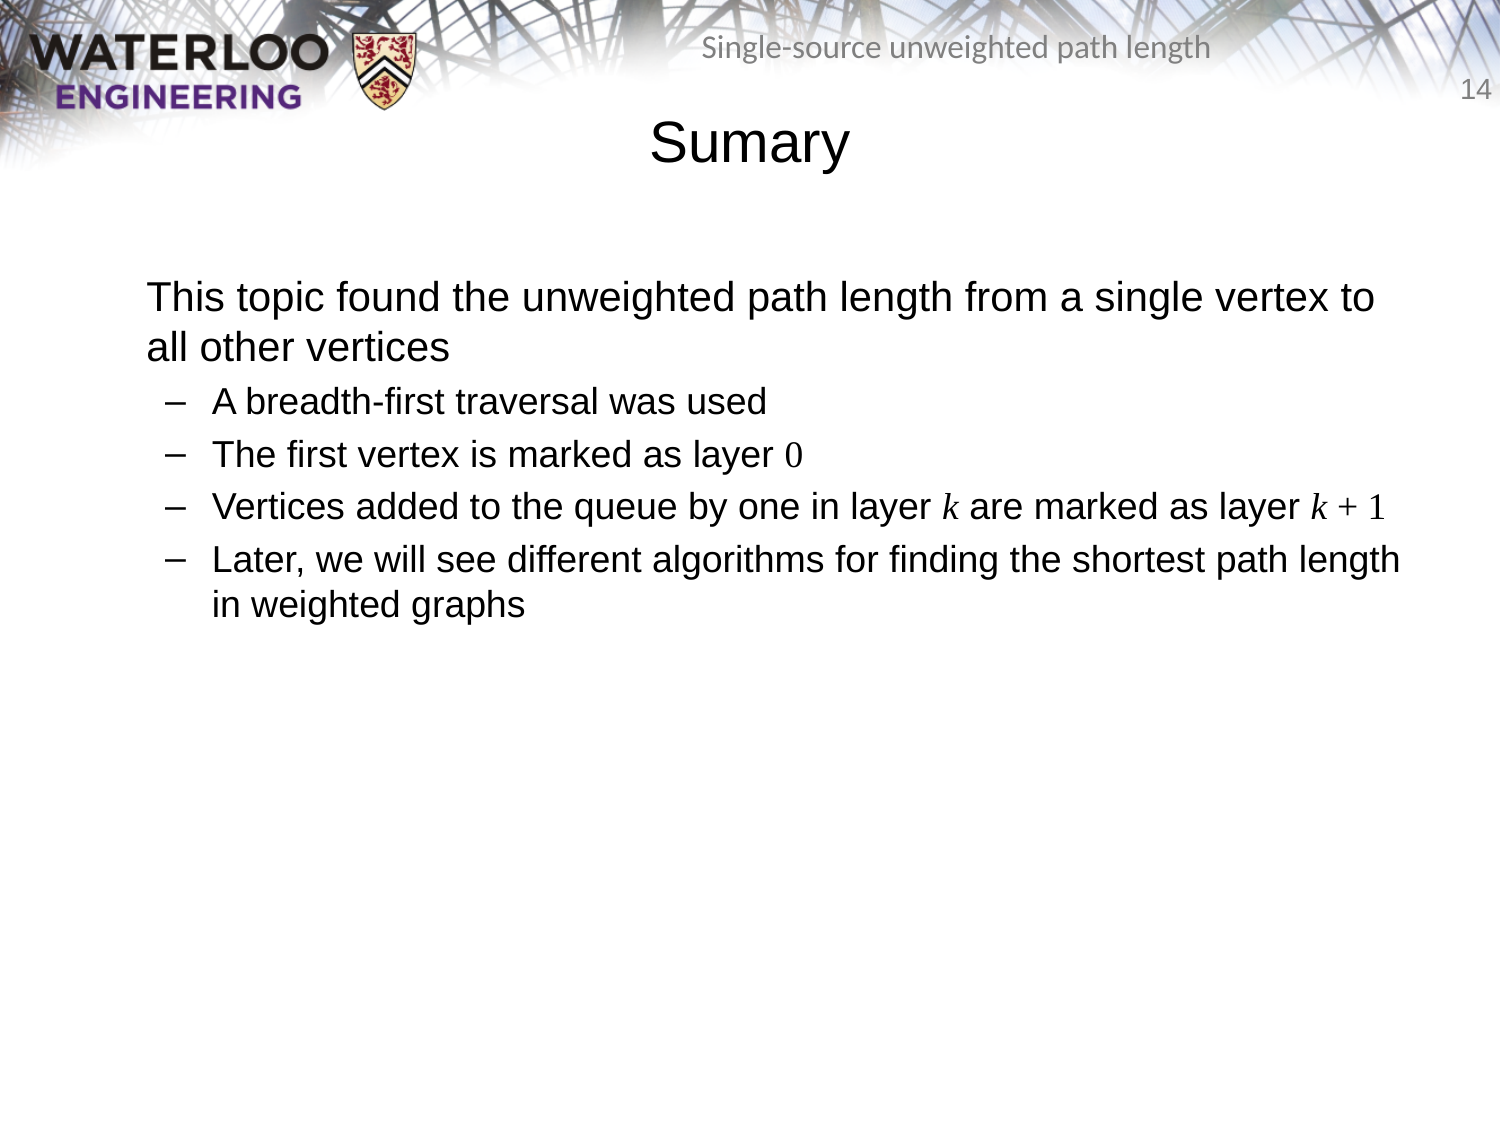

# Sumary
	This topic found the unweighted path length from a single vertex to all other vertices
A breadth-first traversal was used
The first vertex is marked as layer 0
Vertices added to the queue by one in layer k are marked as layer k + 1
Later, we will see different algorithms for finding the shortest path length in weighted graphs